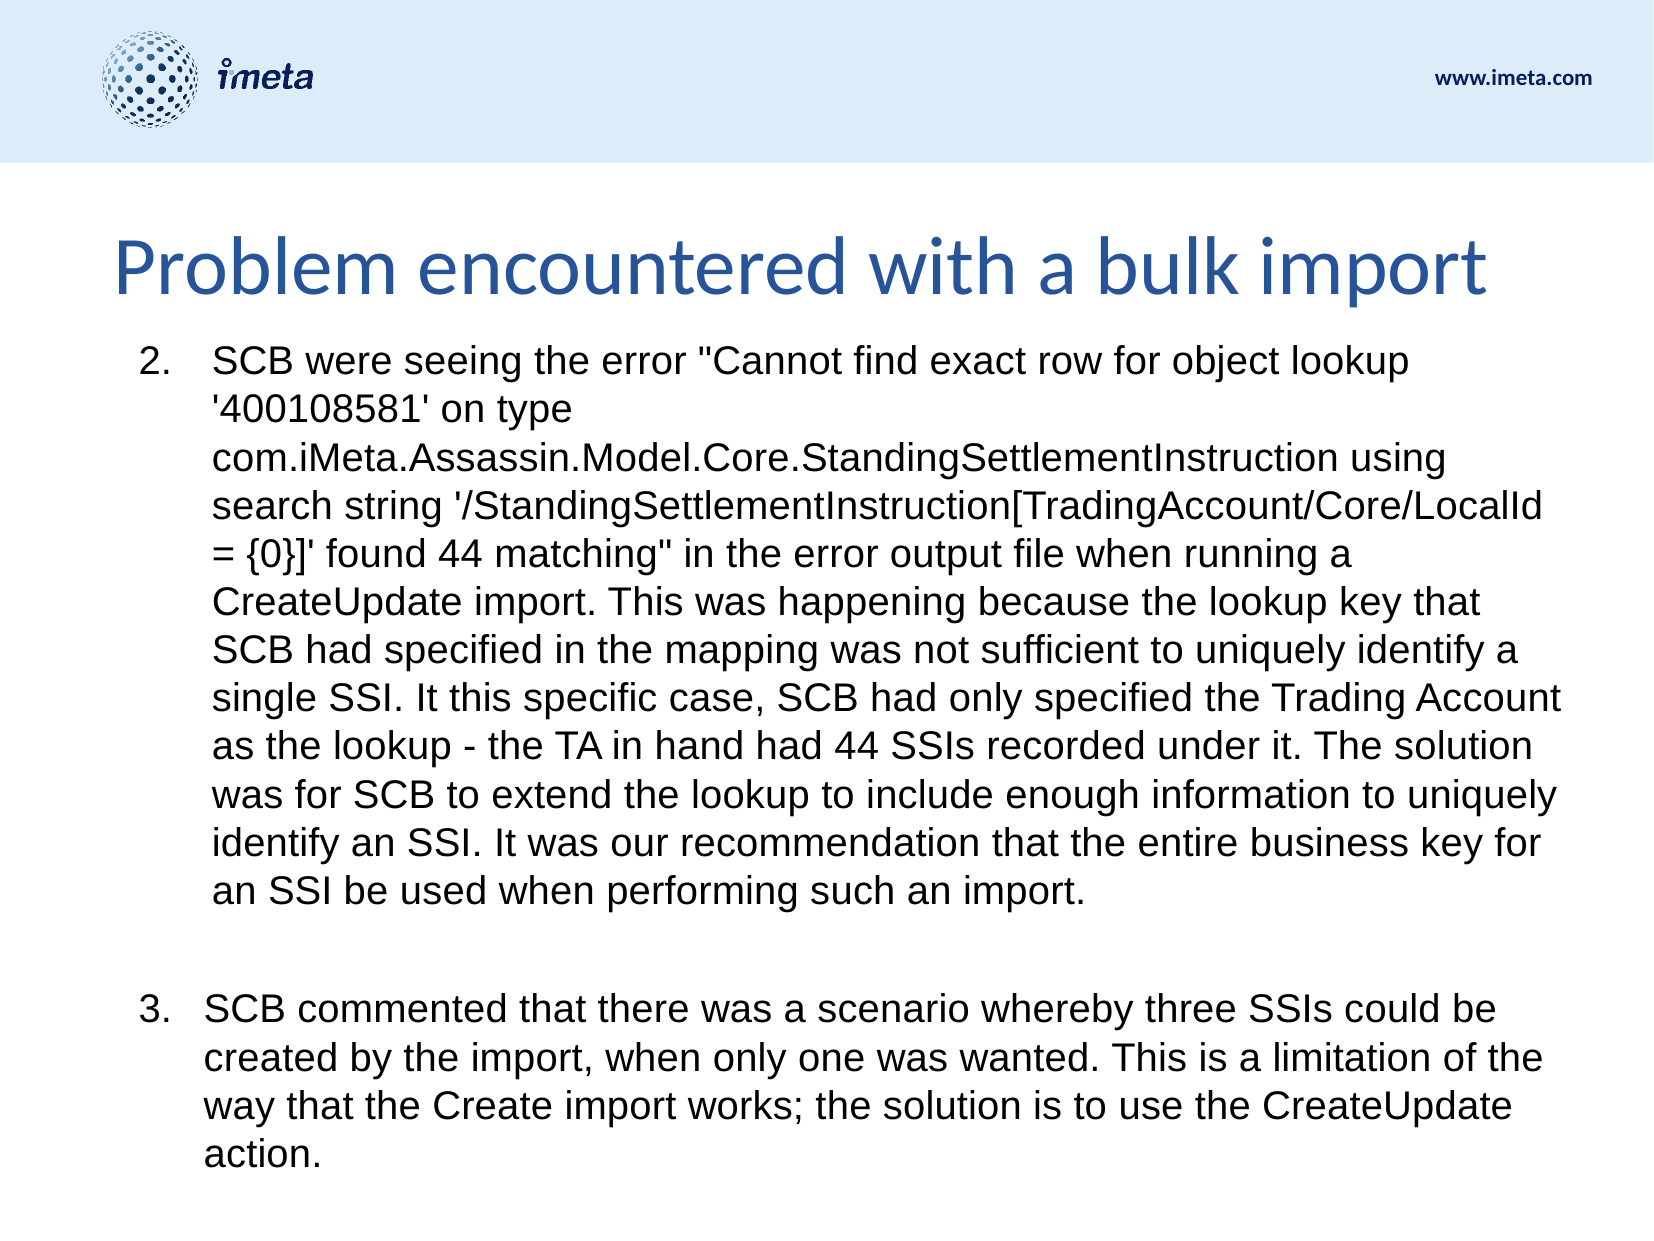

# Problem encountered with a bulk import
SCB were seeing the error "Cannot find exact row for object lookup '400108581' on type com.iMeta.Assassin.Model.Core.StandingSettlementInstruction using search string '/StandingSettlementInstruction[TradingAccount/Core/LocalId = {0}]' found 44 matching" in the error output file when running a CreateUpdate import. This was happening because the lookup key that SCB had specified in the mapping was not sufficient to uniquely identify a single SSI. It this specific case, SCB had only specified the Trading Account as the lookup - the TA in hand had 44 SSIs recorded under it. The solution was for SCB to extend the lookup to include enough information to uniquely identify an SSI. It was our recommendation that the entire business key for an SSI be used when performing such an import.

SCB commented that there was a scenario whereby three SSIs could be created by the import, when only one was wanted. This is a limitation of the way that the Create import works; the solution is to use the CreateUpdate action.